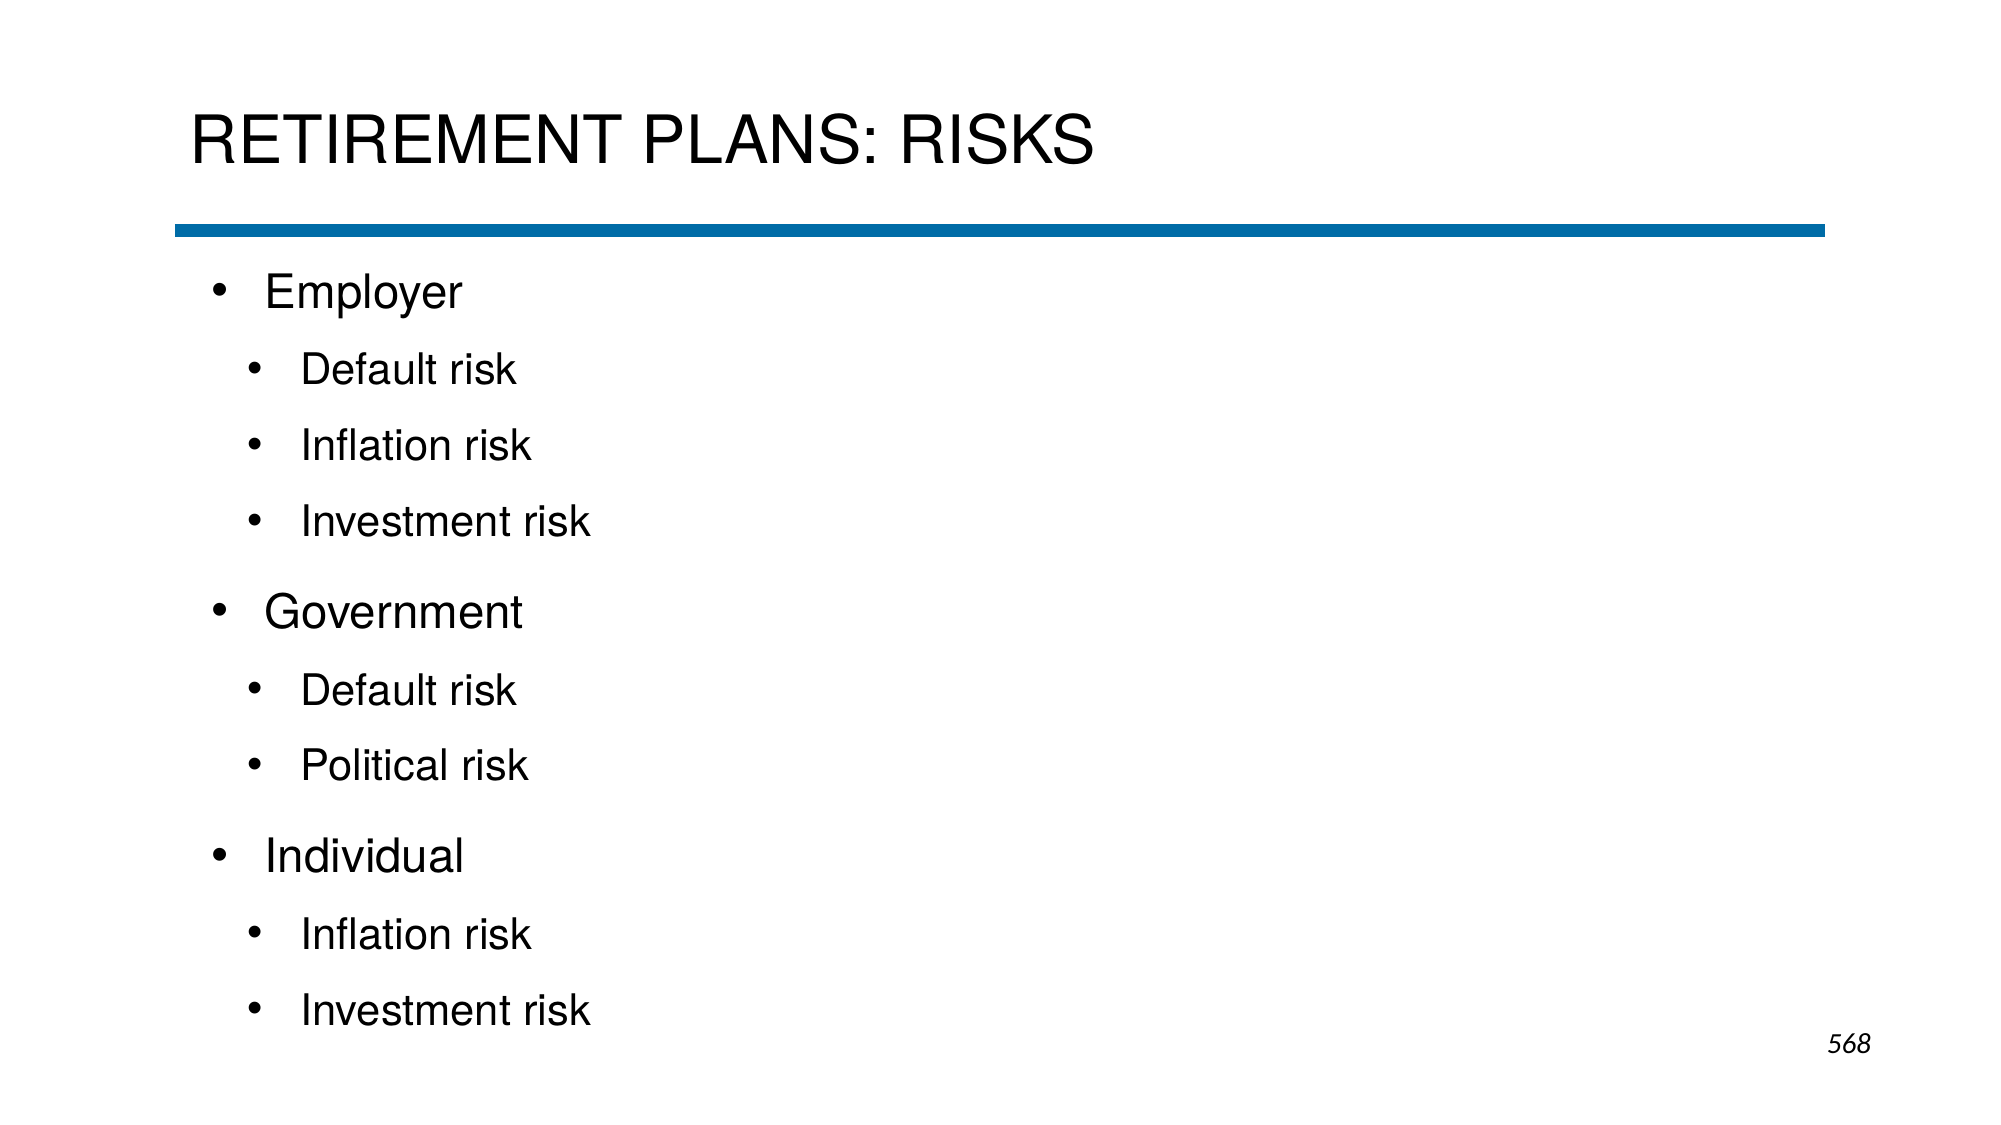

# Retirement plans: risks
Employer
Default risk
Inflation risk
Investment risk
Government
Default risk
Political risk
Individual
Inflation risk
Investment risk

1-568